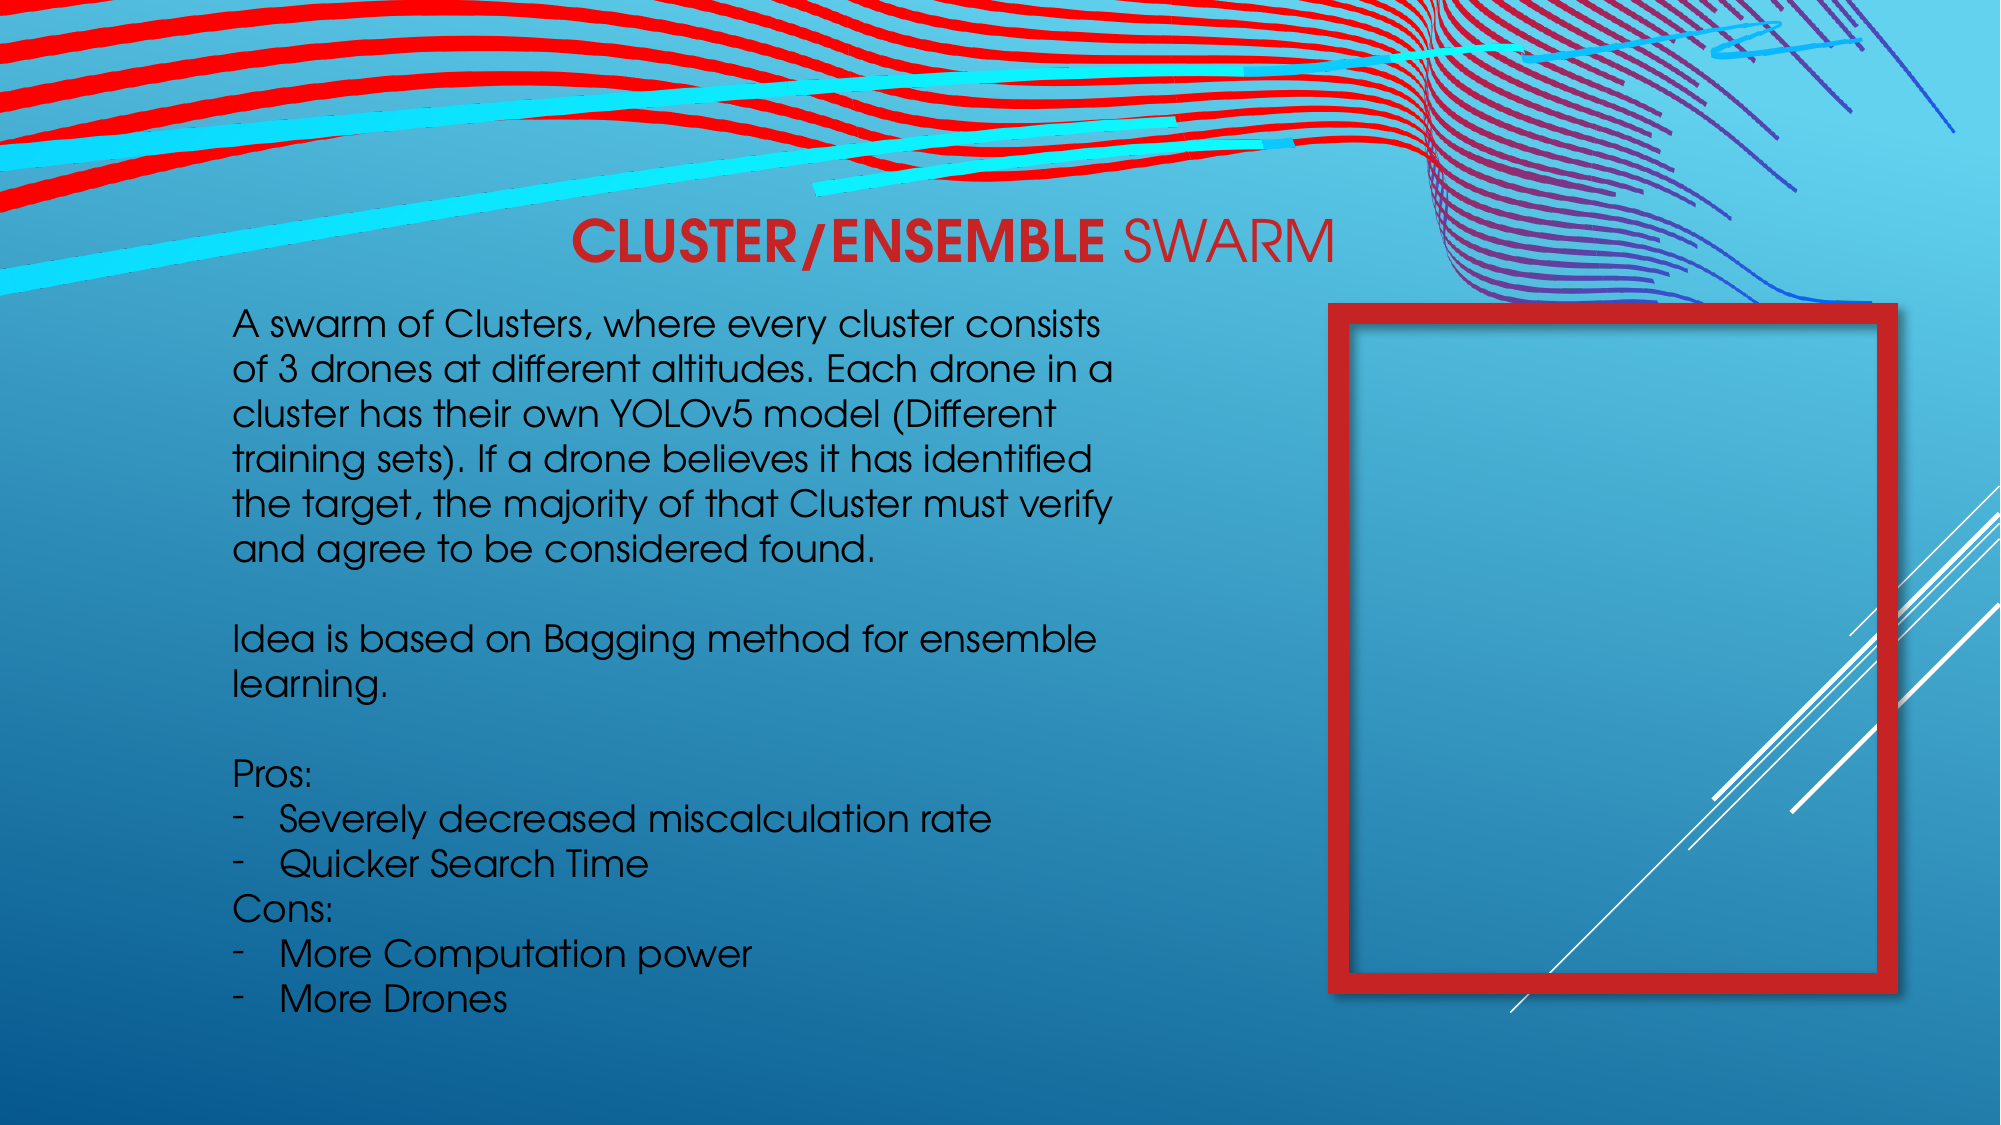

# CLUSTER/ENSEMBLE SWARM
A swarm of Clusters, where every cluster consists of 3 drones at different altitudes. Each drone in a cluster has their own YOLOv5 model (Different training sets). If a drone believes it has identified the target, the majority of that Cluster must verify and agree to be considered found.

Idea is based on Bagging method for ensemble learning.

Pros:
Severely decreased miscalculation rate
Quicker Search Time
Cons:
More Computation power
More Drones